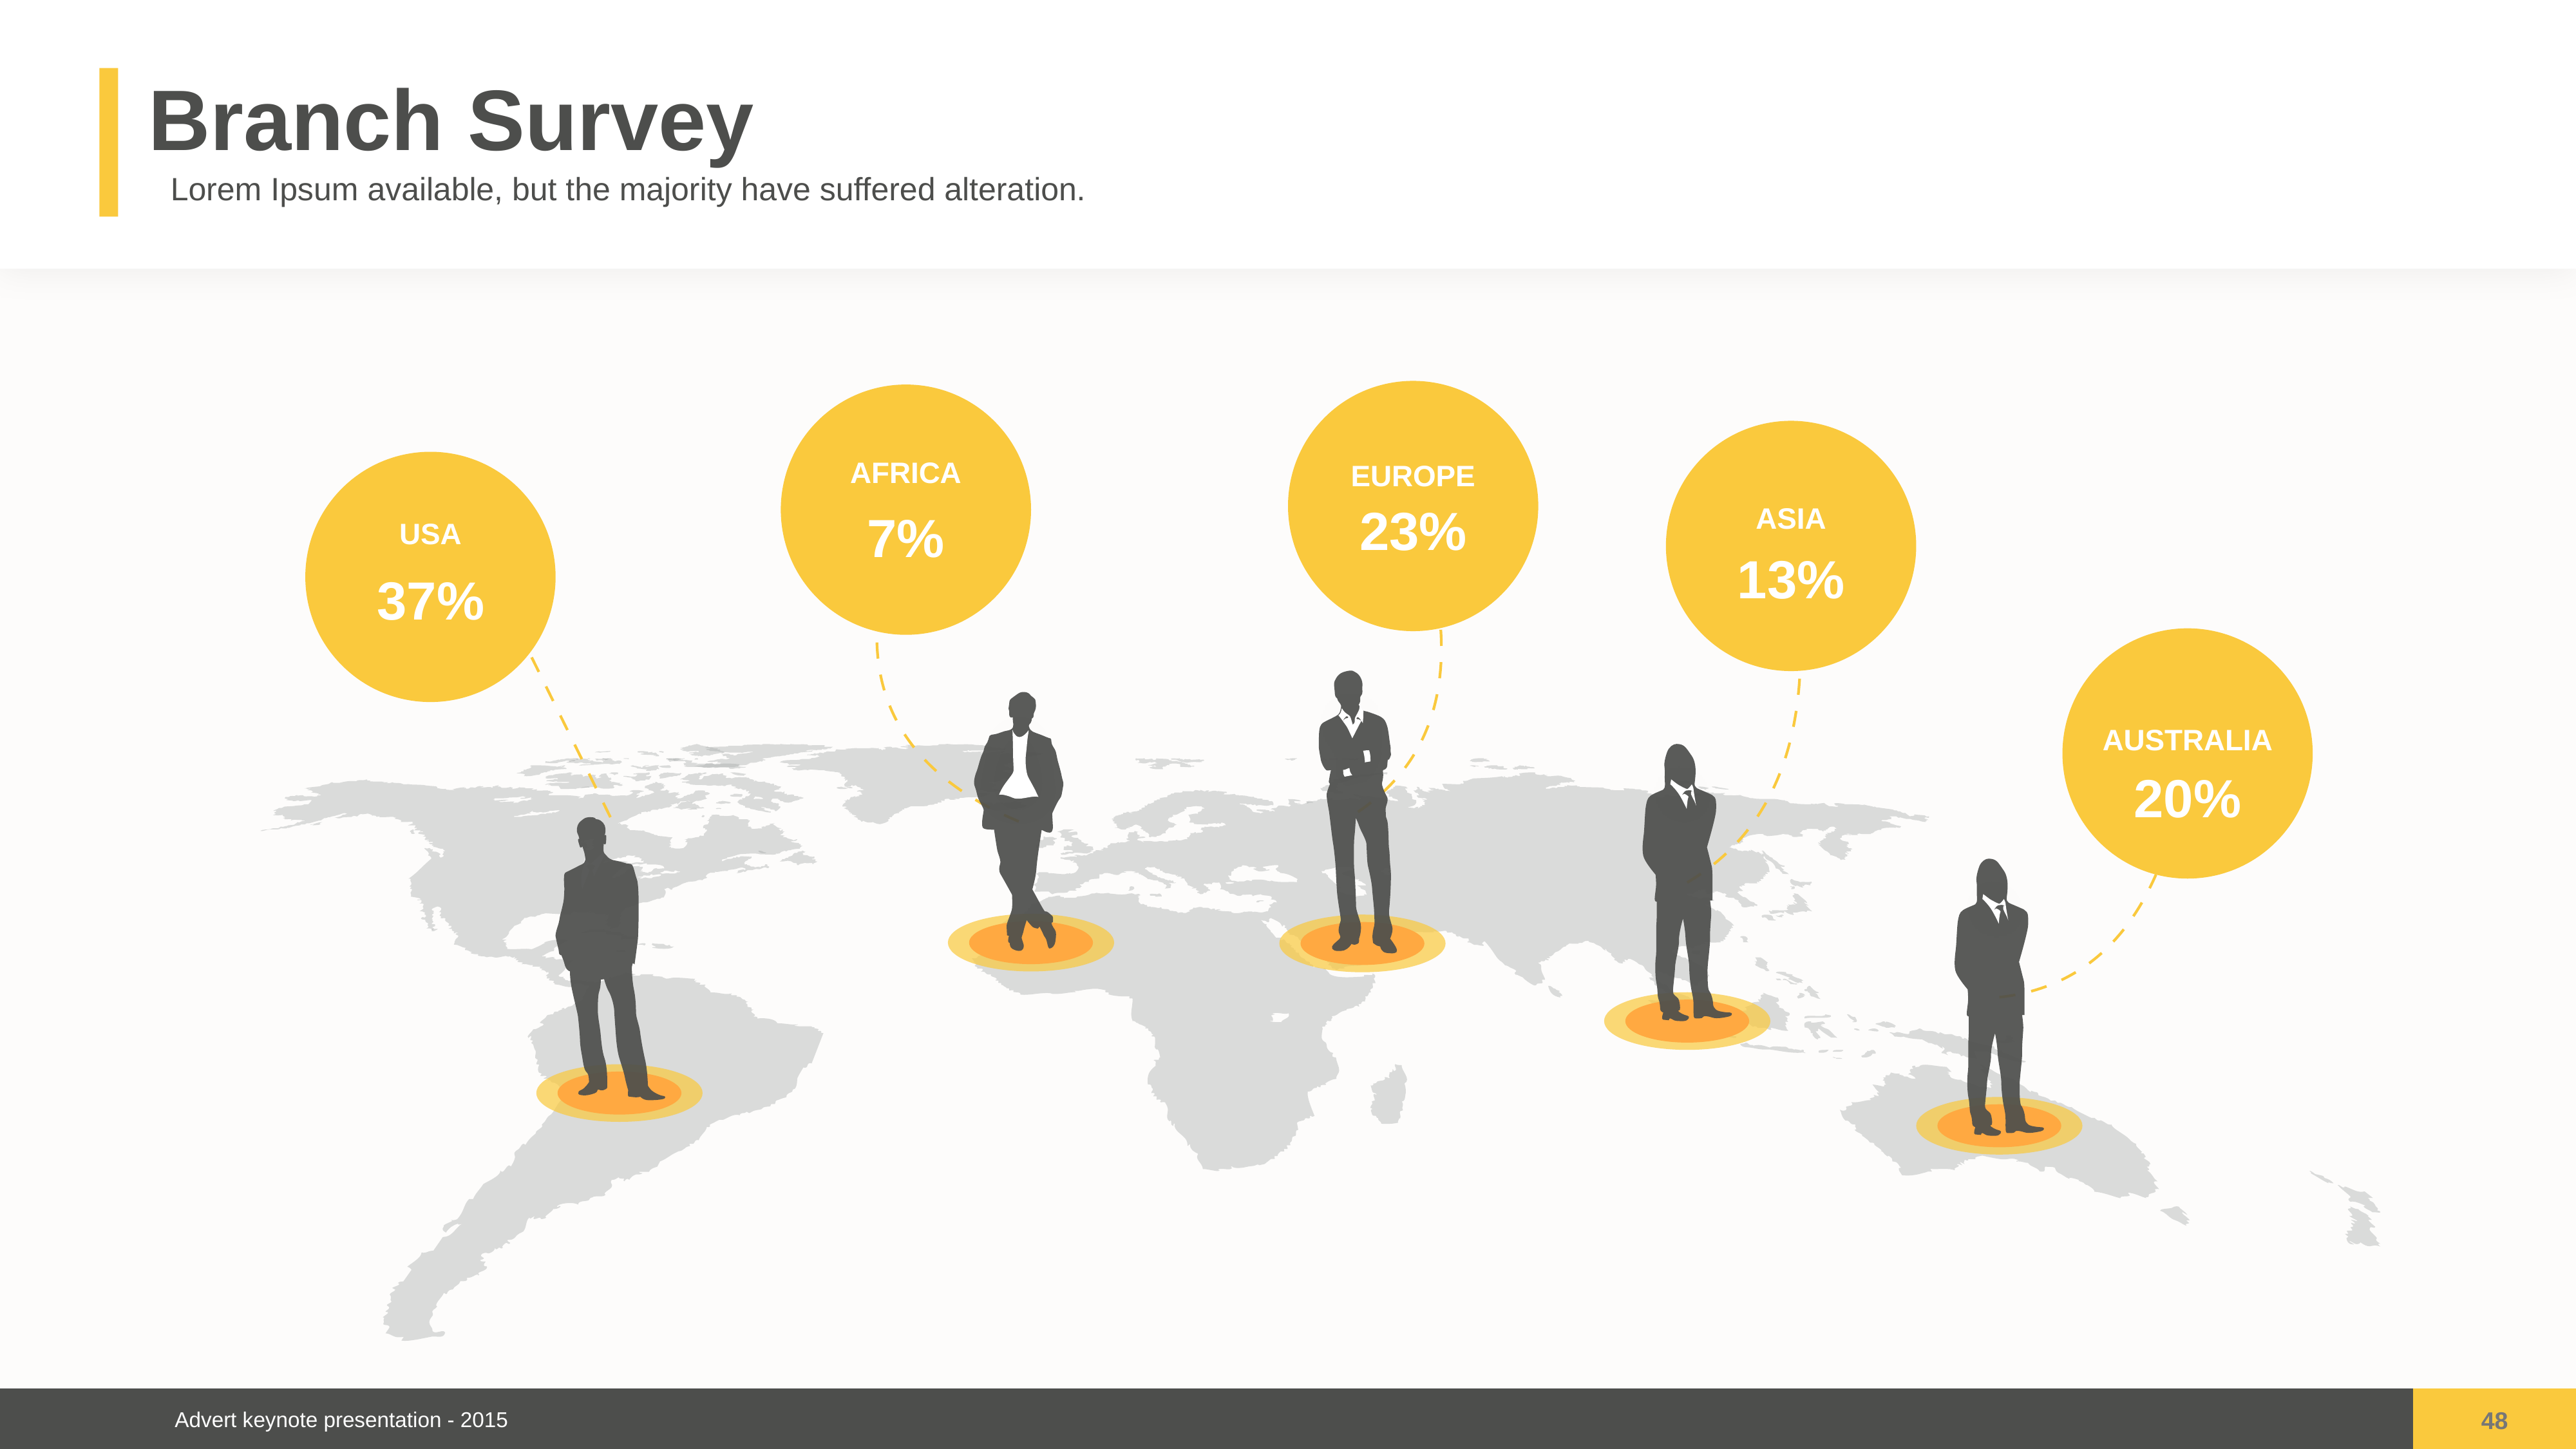

Branch Survey
Lorem Ipsum available, but the majority have suffered alteration.

AFRICA
EUROPE

23%
ASIA
7%
USA
13%
37%

AUSTRALIA

20%

48